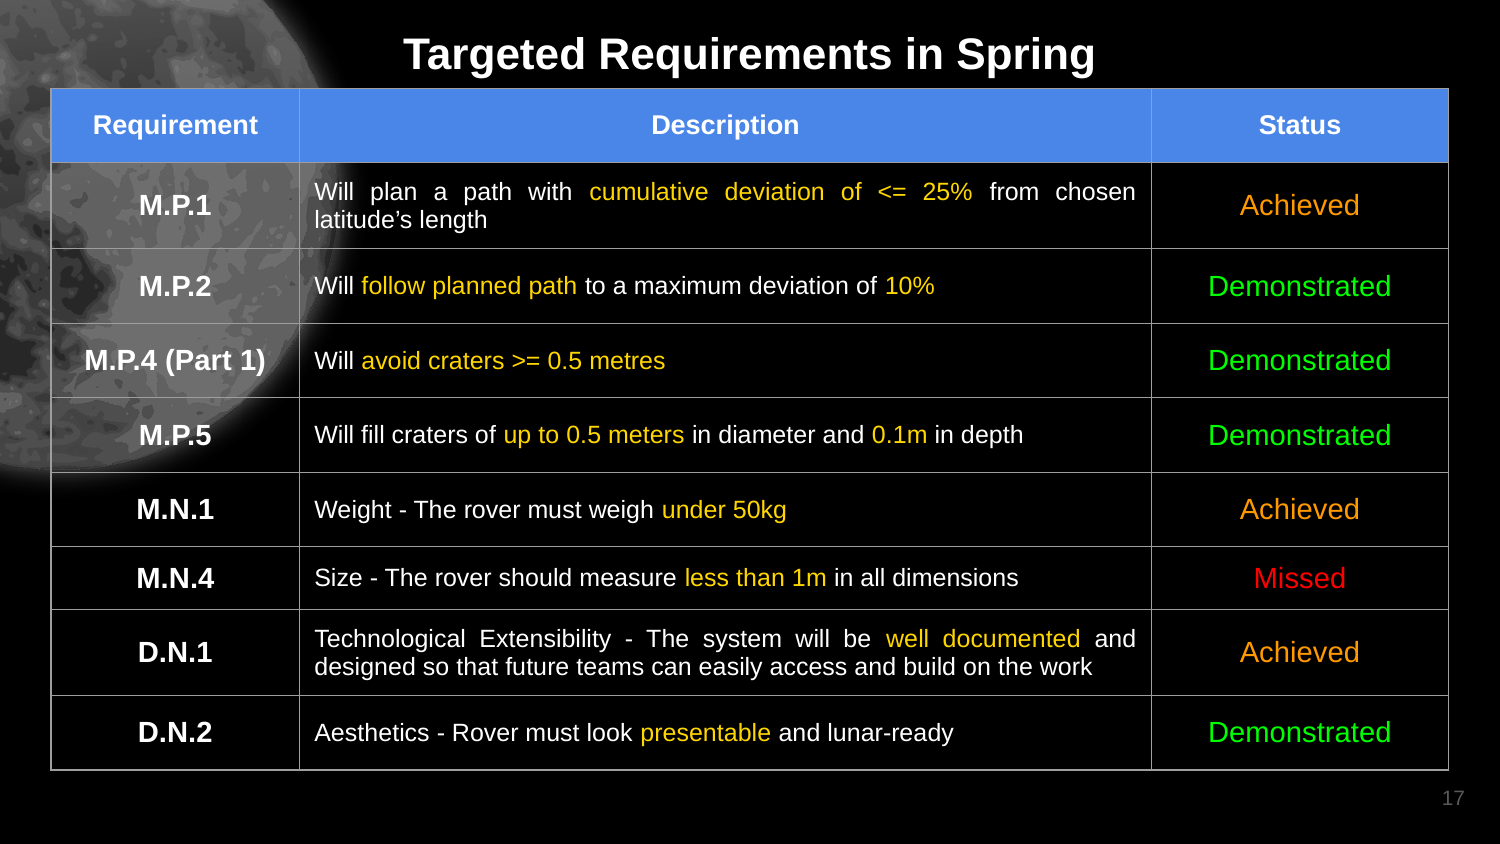

# Targeted Requirements in Spring
| Requirement | Description | Status |
| --- | --- | --- |
| M.P.1 | Will plan a path with cumulative deviation of <= 25% from chosen latitude’s length | Achieved |
| M.P.2 | Will follow planned path to a maximum deviation of 10% | Demonstrated |
| M.P.4 (Part 1) | Will avoid craters >= 0.5 metres | Demonstrated |
| M.P.5 | Will fill craters of up to 0.5 meters in diameter and 0.1m in depth | Demonstrated |
| M.N.1 | Weight - The rover must weigh under 50kg | Achieved |
| M.N.4 | Size - The rover should measure less than 1m in all dimensions | Missed |
| D.N.1 | Technological Extensibility - The system will be well documented and designed so that future teams can easily access and build on the work | Achieved |
| D.N.2 | Aesthetics - Rover must look presentable and lunar-ready | Demonstrated |
17